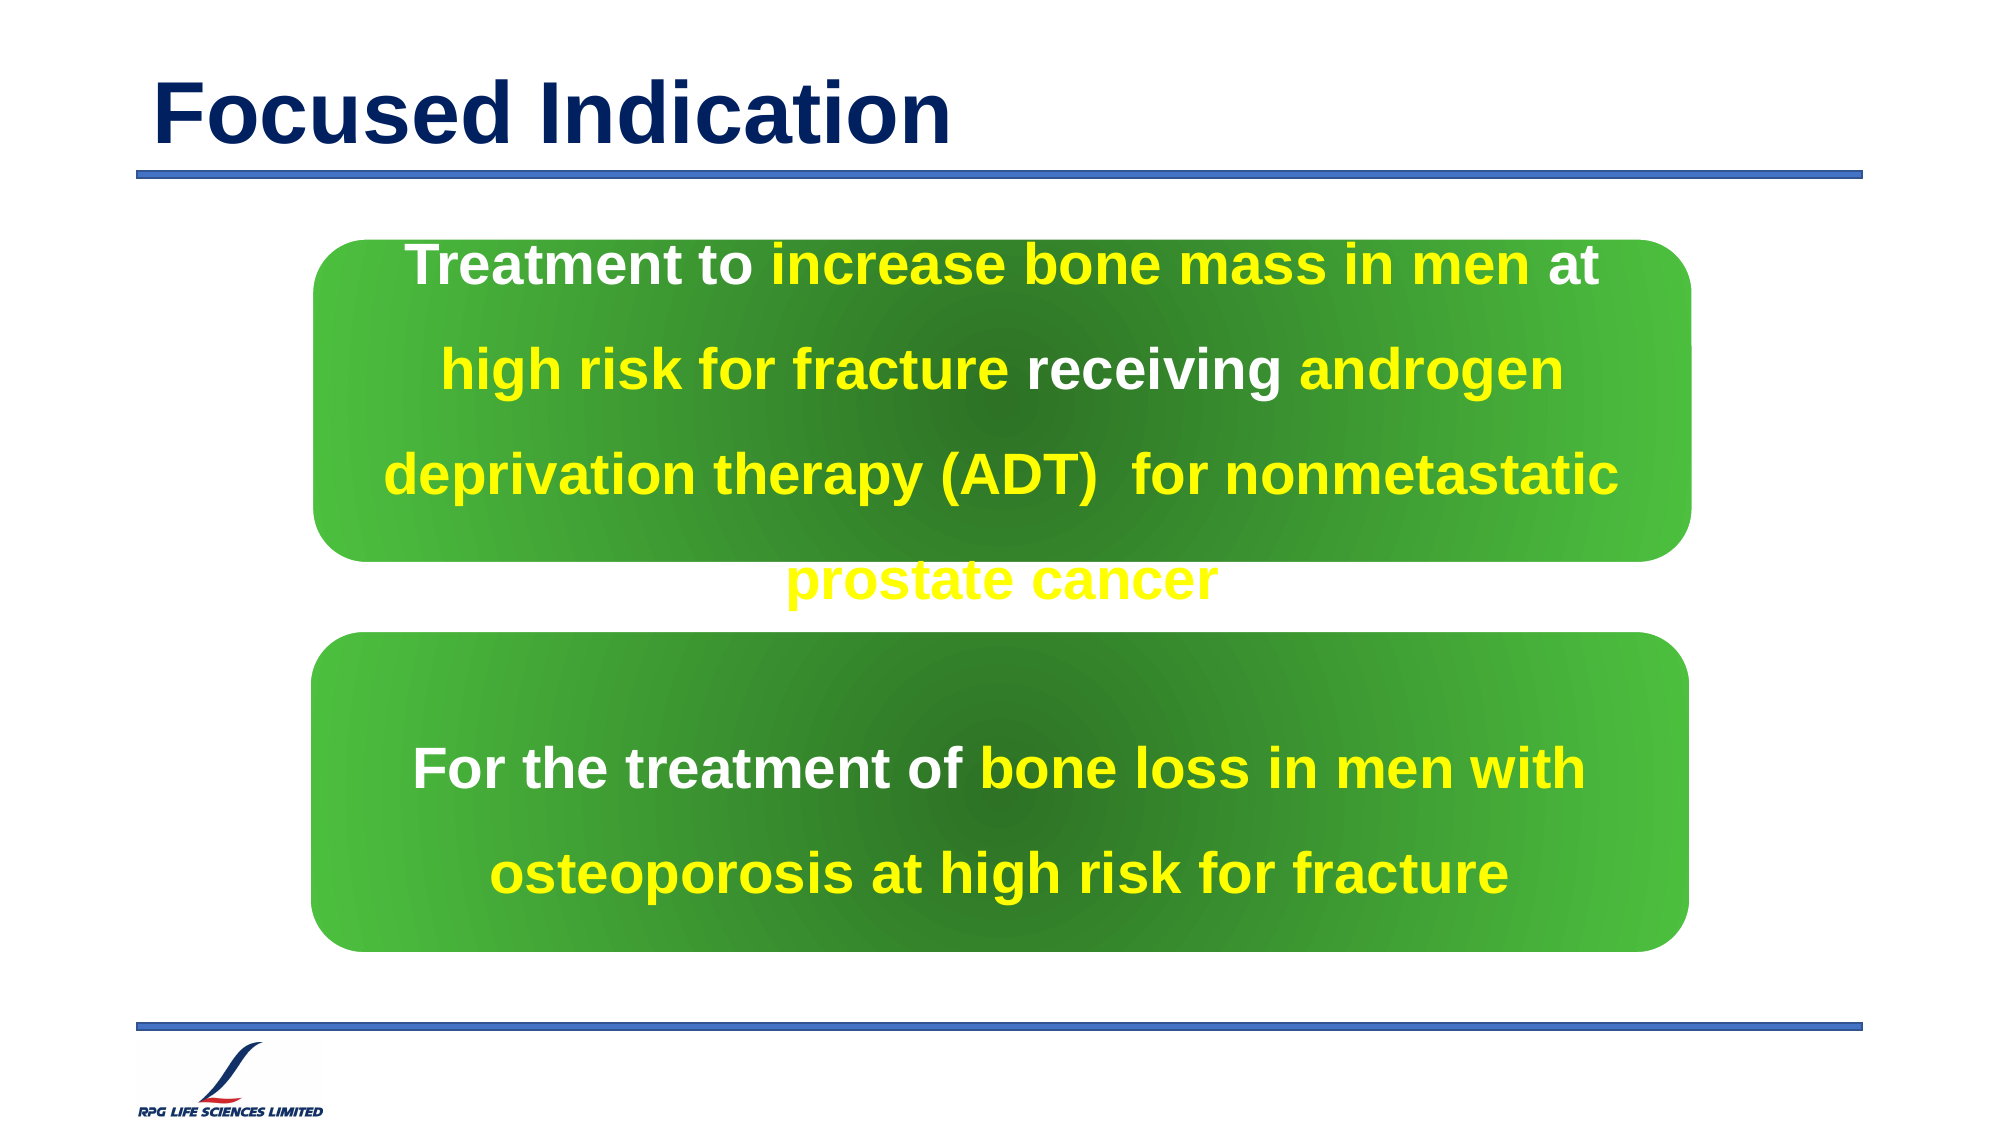

# Focused Indication

Treatment to increase bone mass in men at high risk for fracture receiving androgen deprivation therapy (ADT)  for nonmetastatic prostate cancer

For the treatment of bone loss in men with osteoporosis at high risk for fracture